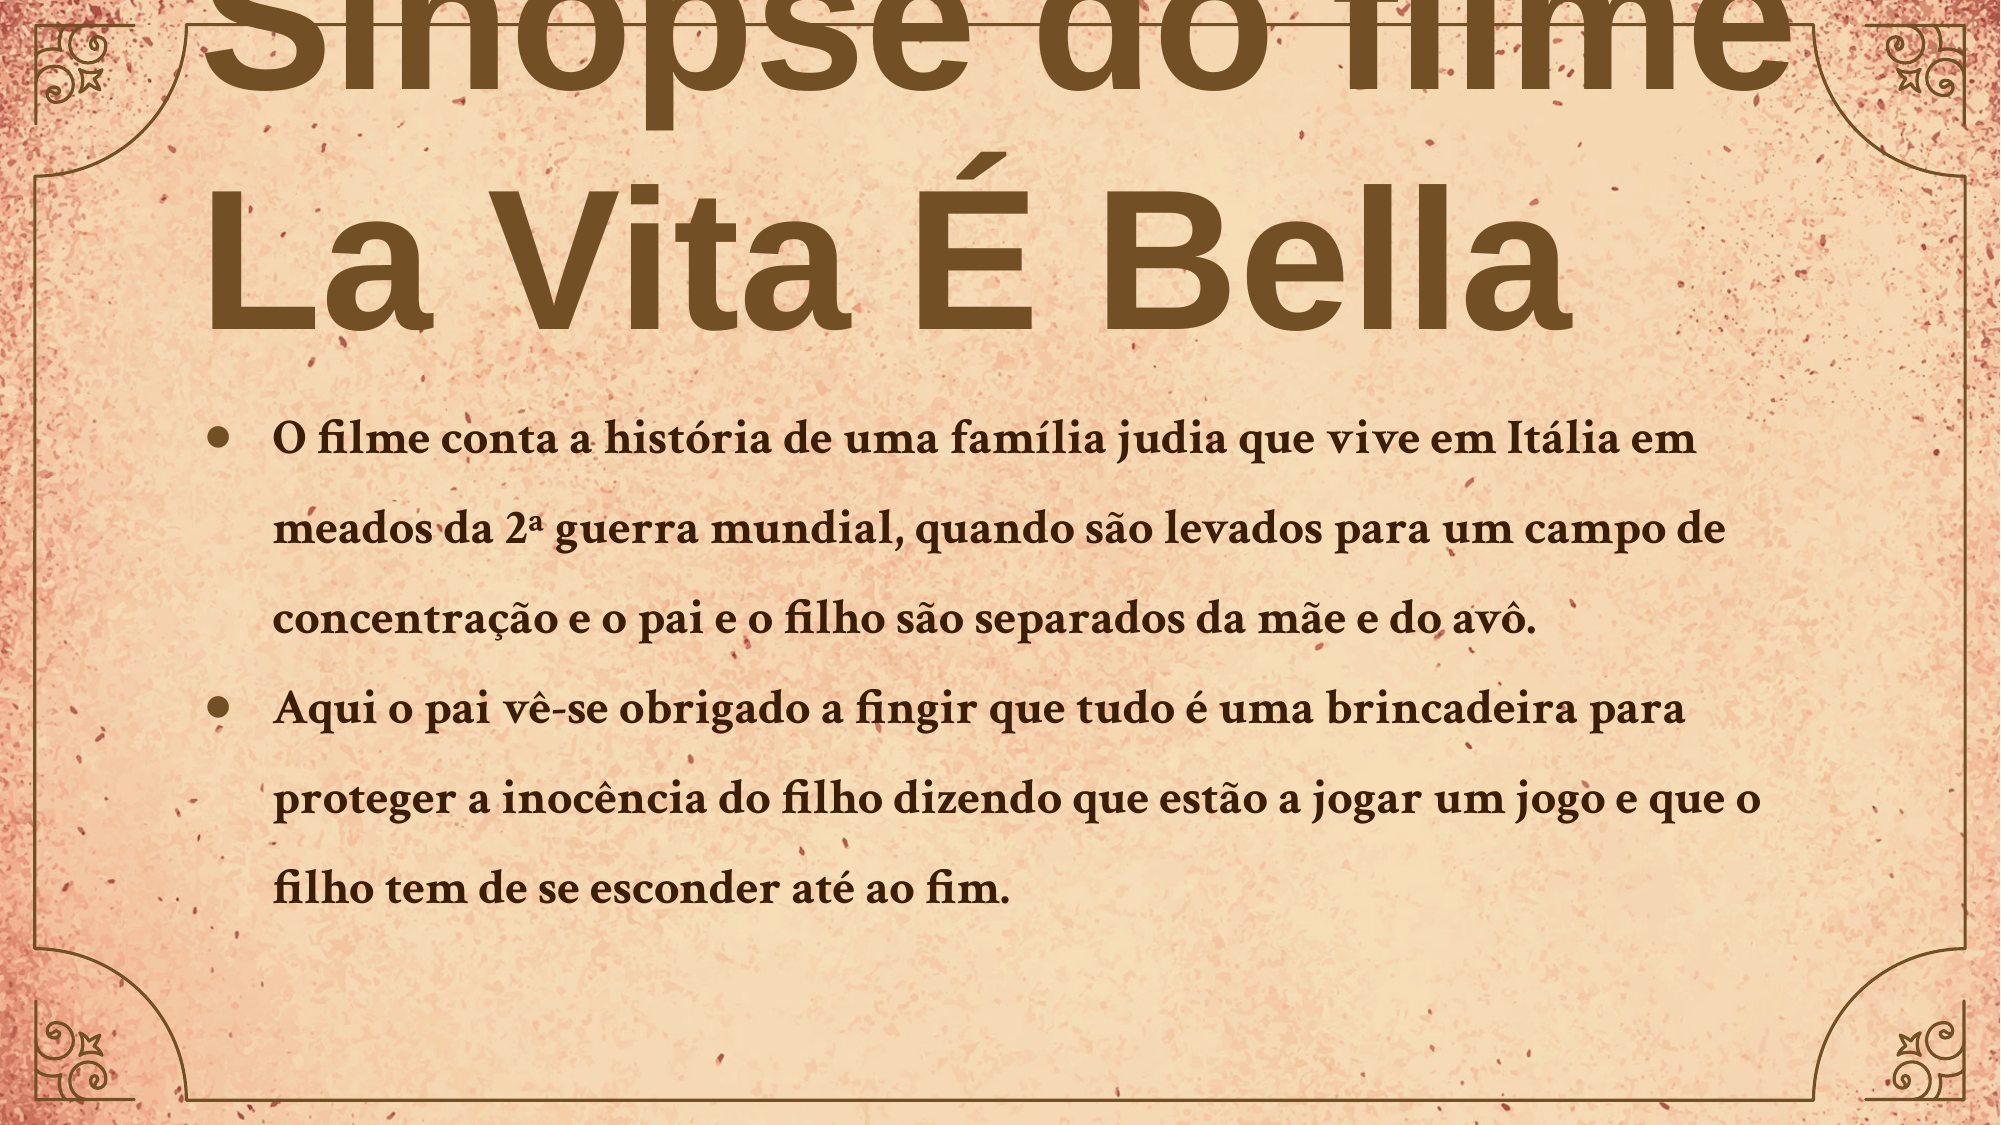

# Sinopse do filme La Vita É Bella
O filme conta a história de uma família judia que vive em Itália em meados da 2ª guerra mundial, quando são levados para um campo de concentração e o pai e o filho são separados da mãe e do avô.
Aqui o pai vê-se obrigado a fingir que tudo é uma brincadeira para proteger a inocência do filho dizendo que estão a jogar um jogo e que o filho tem de se esconder até ao fim.